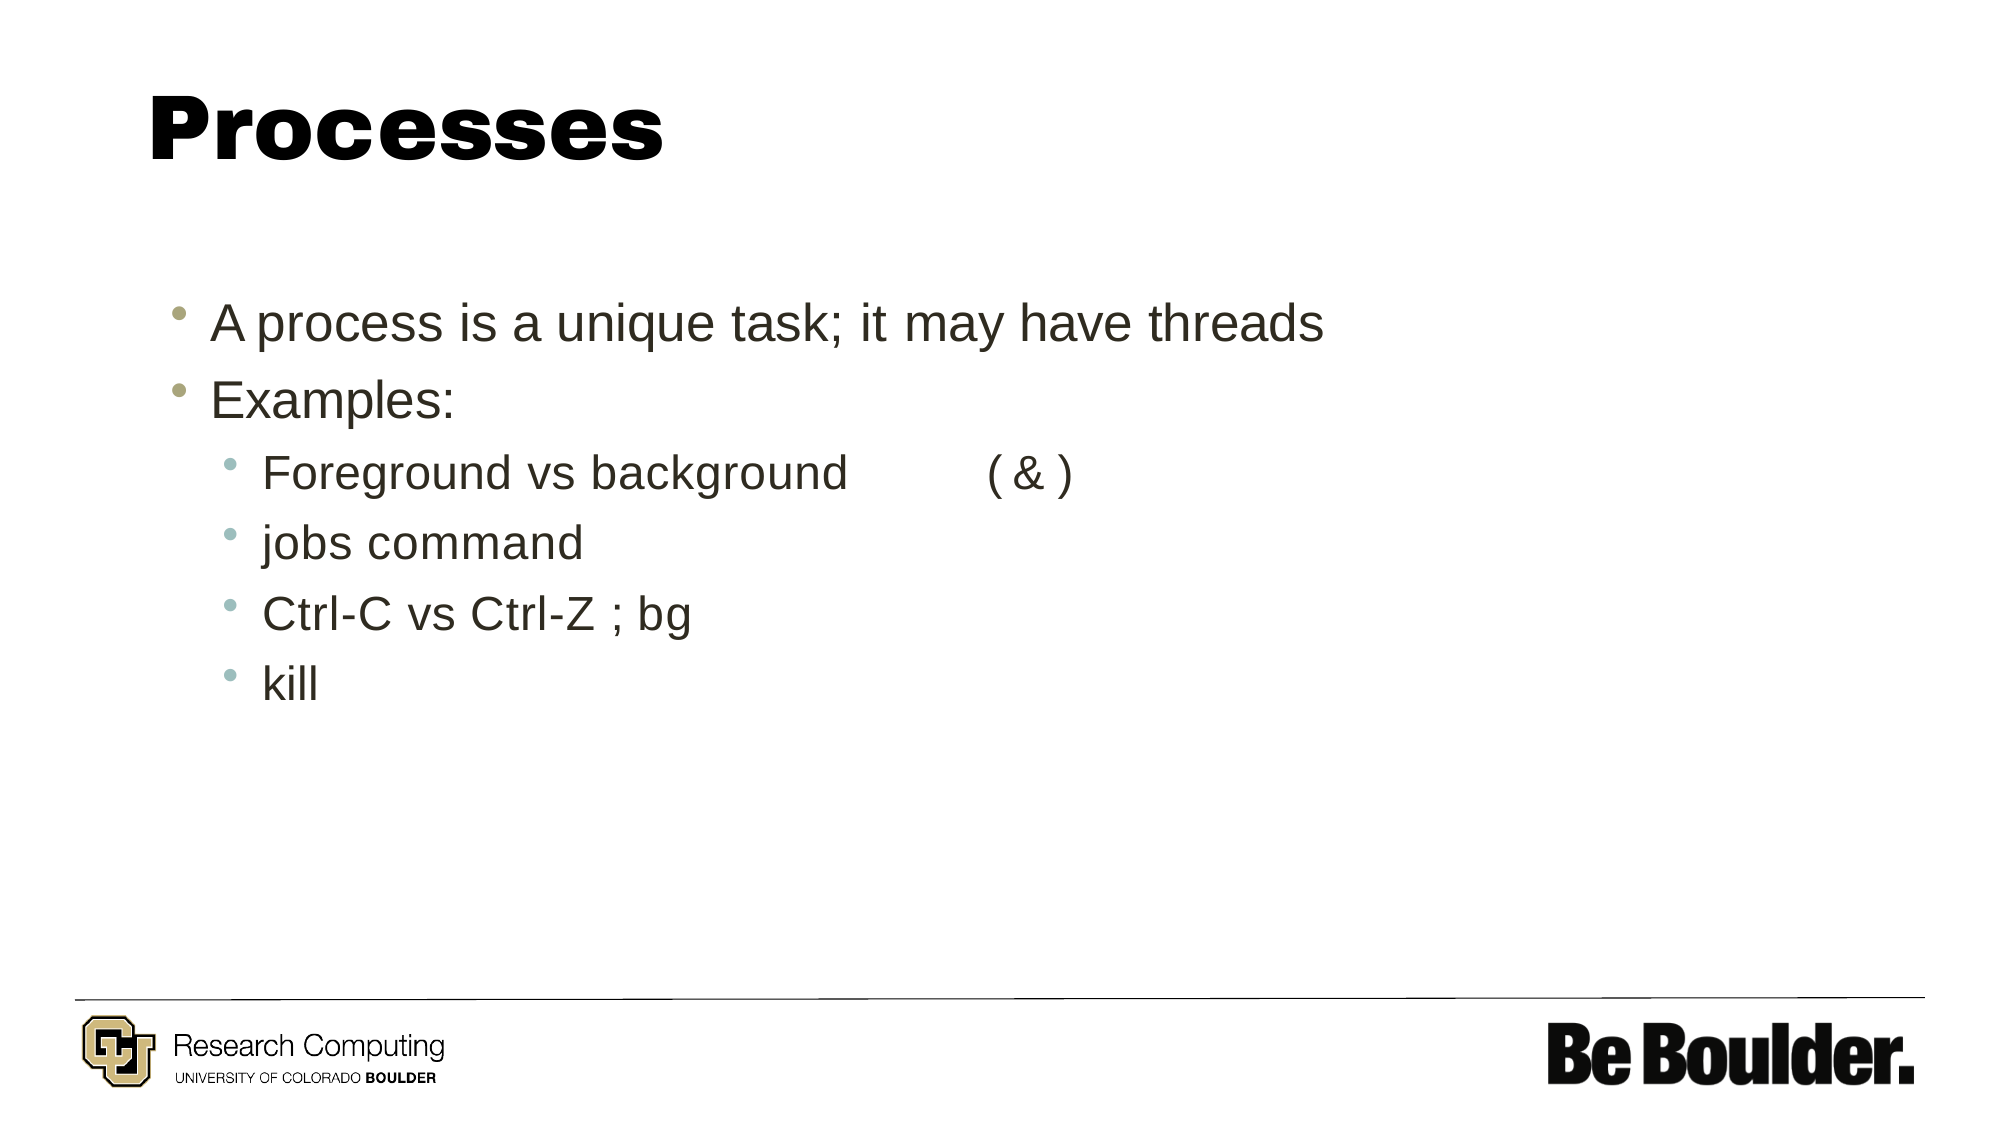

# Processes
A process is a unique task; it may have threads
Examples:
Foreground vs background	( & )
jobs command
Ctrl-C vs Ctrl-Z ; bg
kill

Research Computing @ CU Boulder